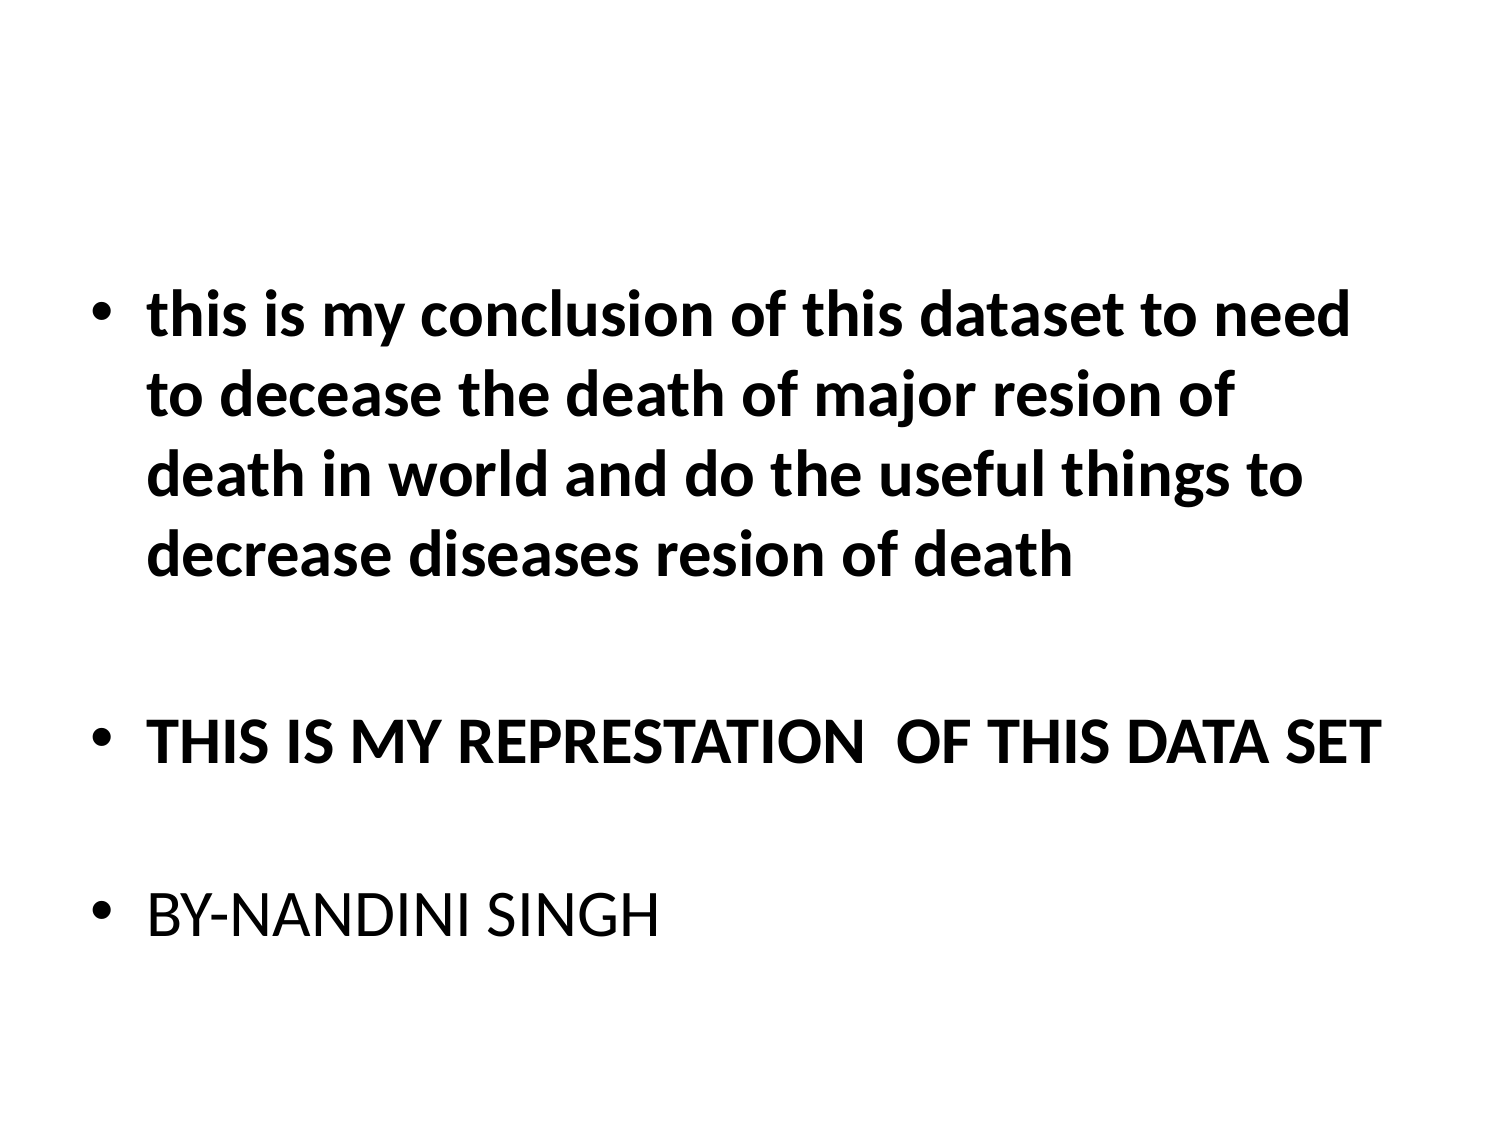

#
this is my conclusion of this dataset to need to decease the death of major resion of death in world and do the useful things to decrease diseases resion of death

THIS IS MY REPRESTATION  OF THIS DATA SET
BY-NANDINI SINGH